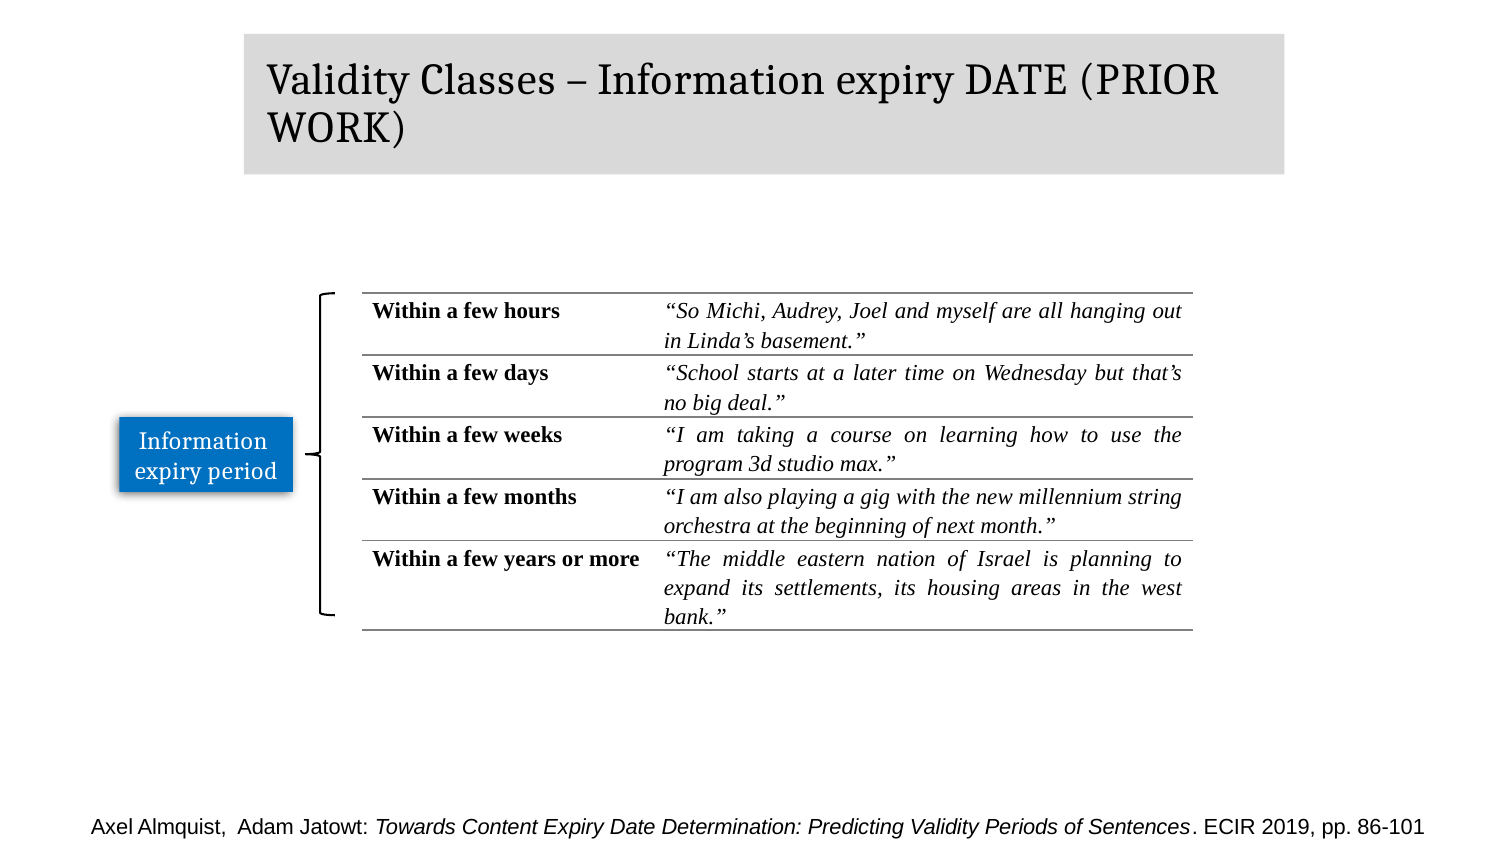

# Validity Classes – Information expiry DATE (PRIOR WORK)

| Within a few hours | “So Michi, Audrey, Joel and myself are all hanging out in Linda’s basement.” |
| --- | --- |
| Within a few days | “School starts at a later time on Wednesday but that’s no big deal.” |
| Within a few weeks | “I am taking a course on learning how to use the program 3d studio max.” |
| Within a few months | “I am also playing a gig with the new millennium string orchestra at the beginning of next month.” |
| Within a few years or more | “The middle eastern nation of Israel is planning to expand its settlements, its housing areas in the west bank.” |
Information
expiry period
Axel Almquist,  Adam Jatowt: Towards Content Expiry Date Determination: Predicting Validity Periods of Sentences. ECIR 2019, pp. 86-101